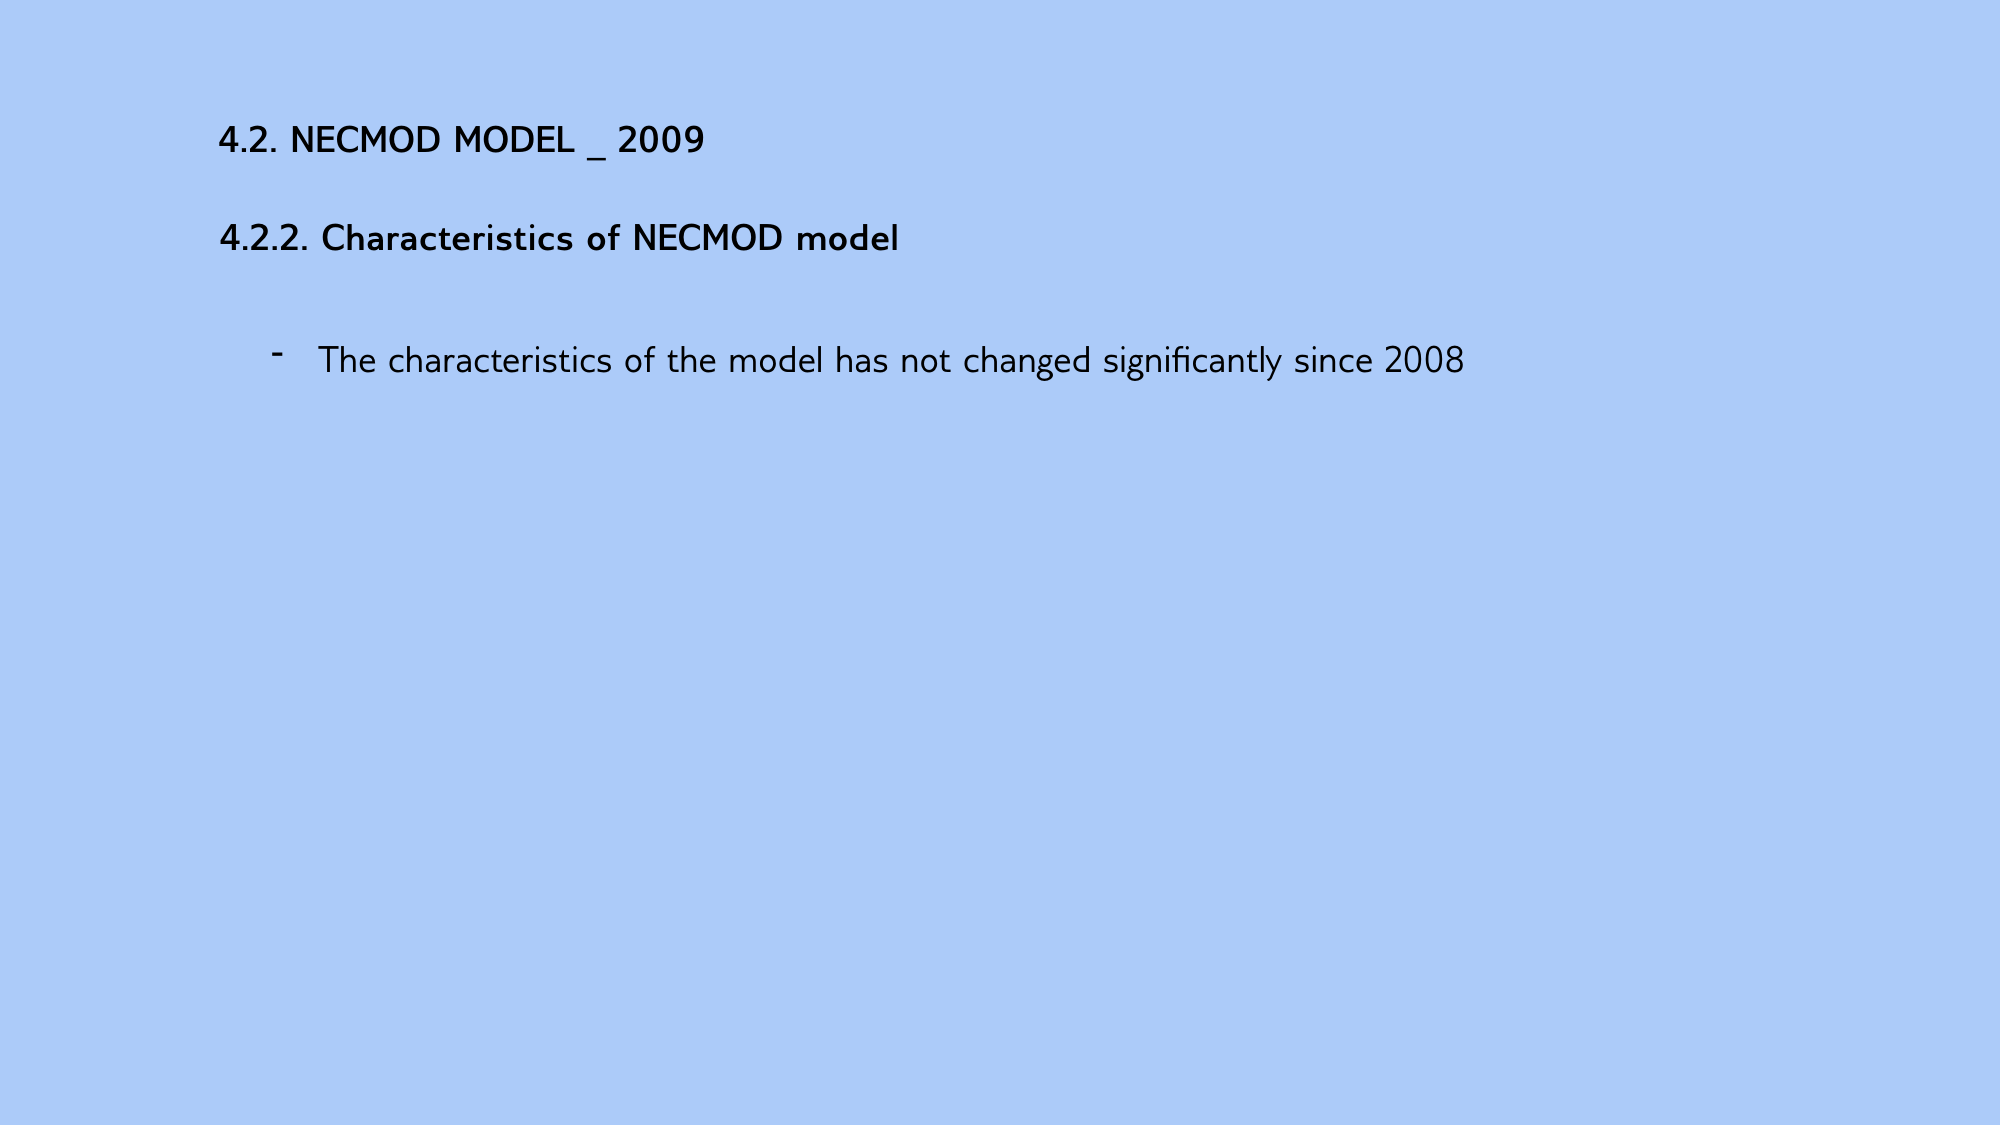

4.2. NECMOD MODEL _ 2009
4.2.2. Characteristics of NECMOD model
The characteristics of the model has not changed significantly since 2008